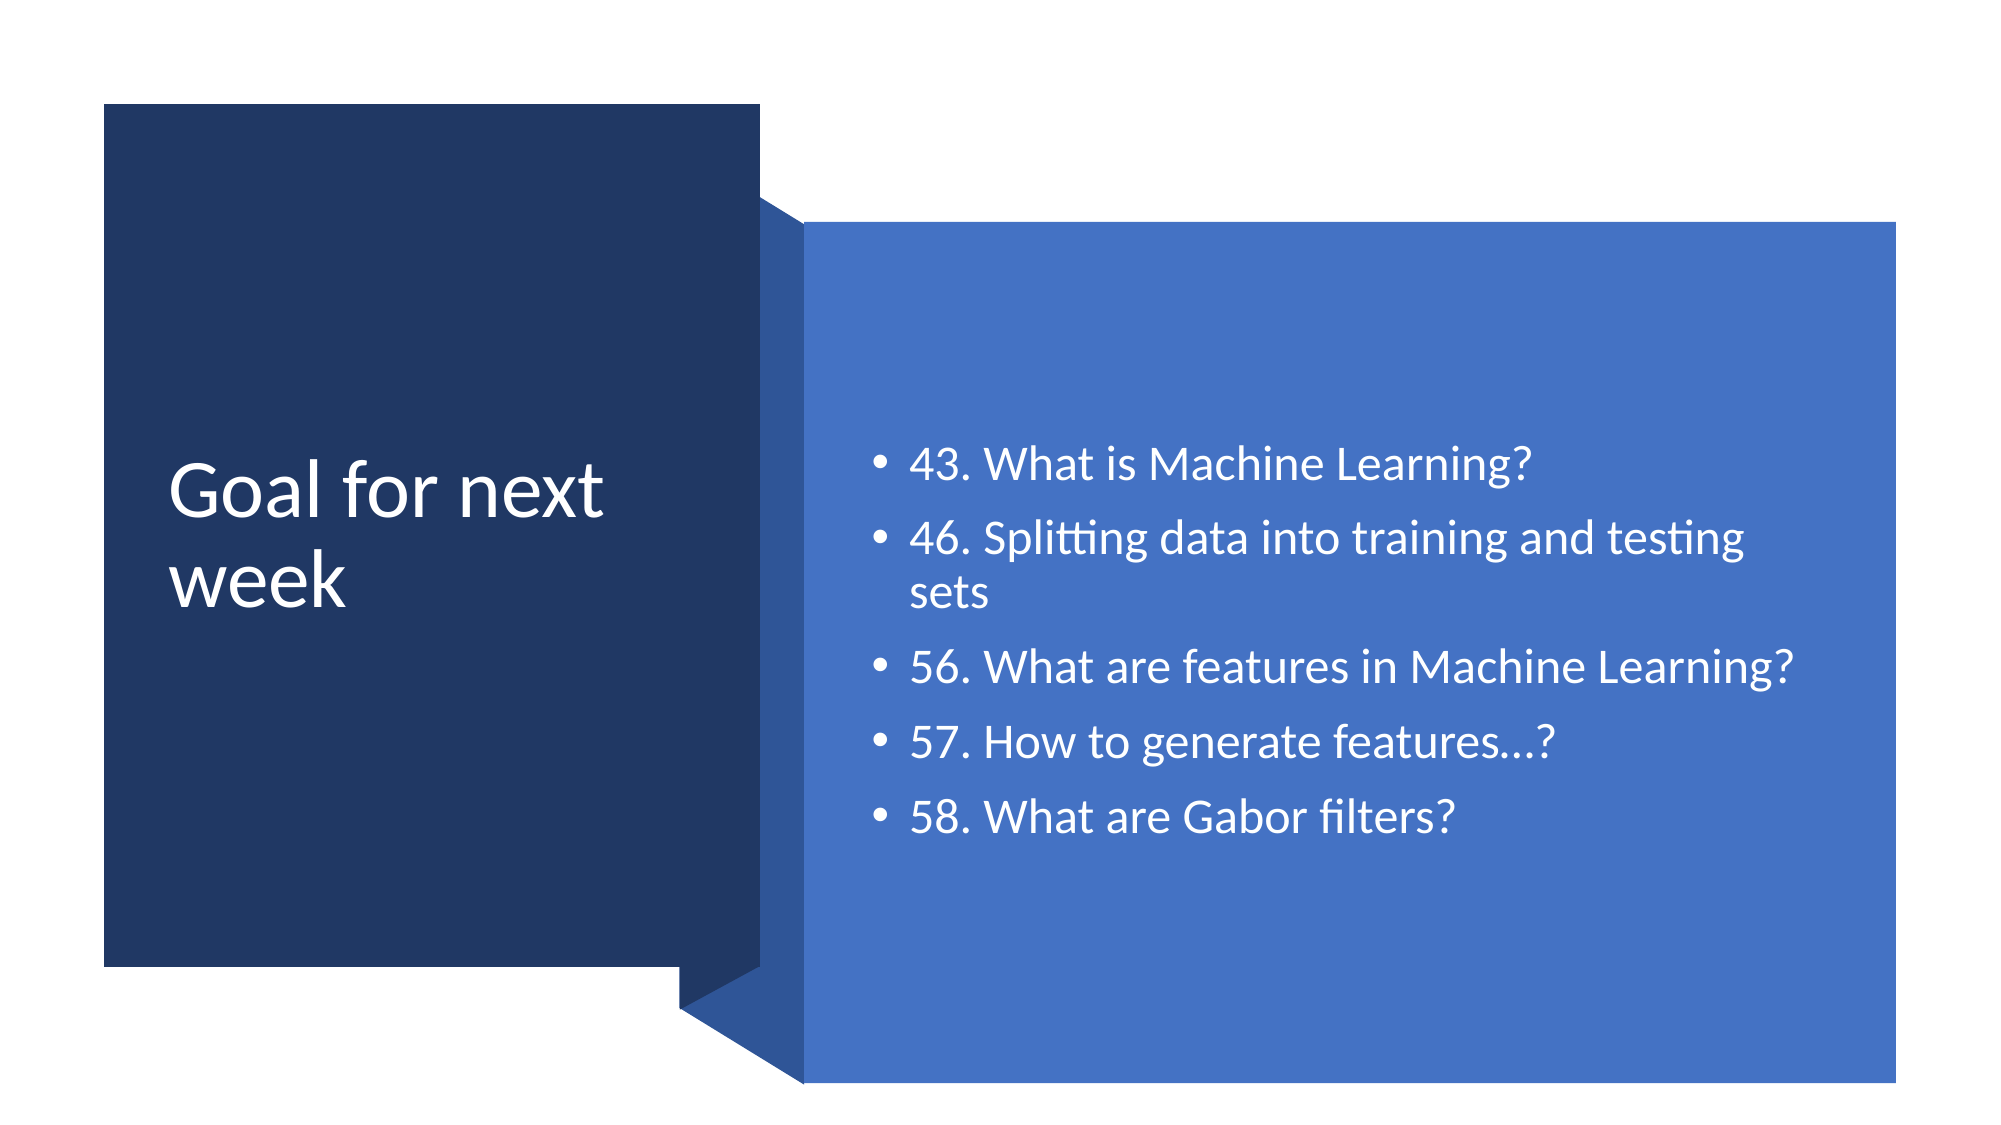

# Goal for next week

43. What is Machine Learning?
46. Splitting data into training and testing sets
56. What are features in Machine Learning?
57. How to generate features…?
58. What are Gabor filters?